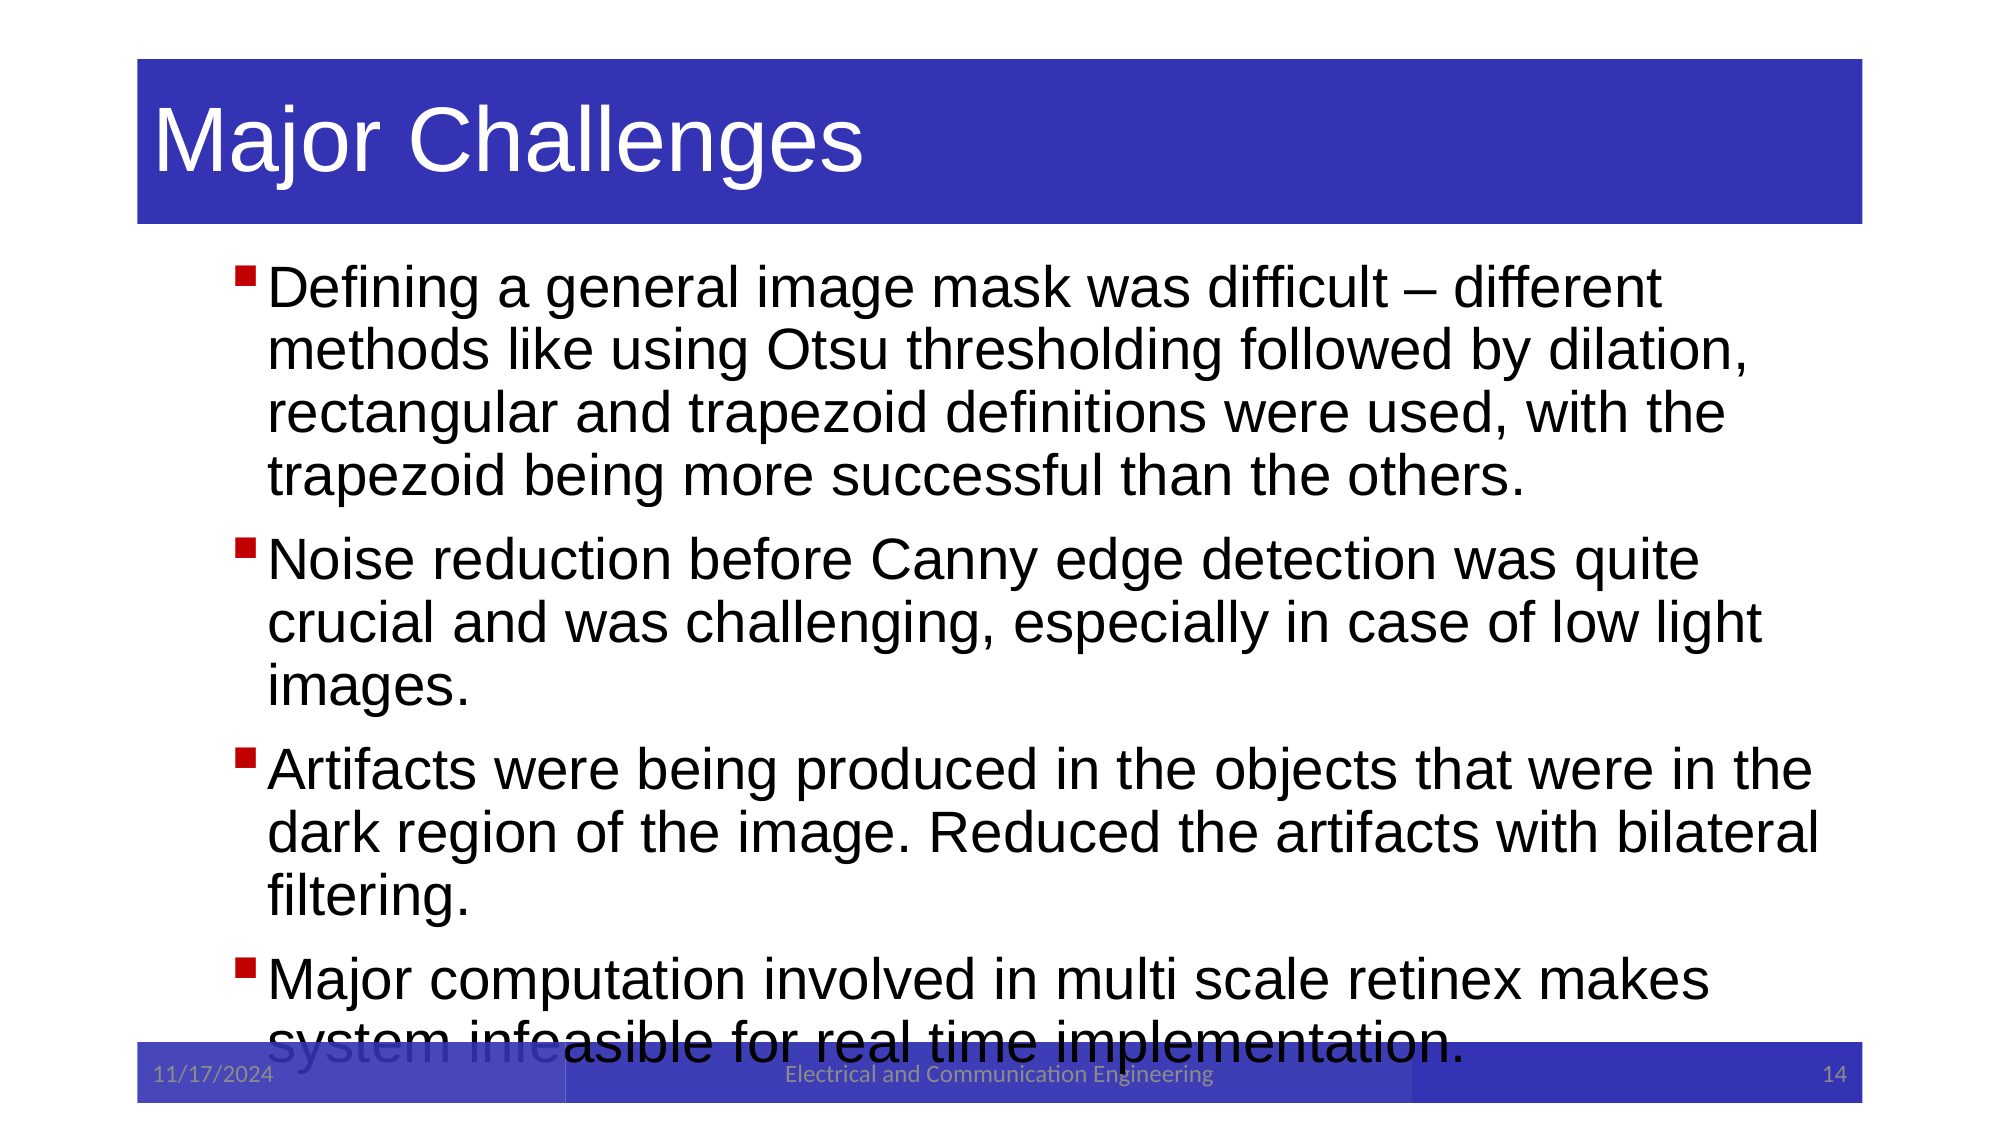

# Major Challenges
Defining a general image mask was difficult – different methods like using Otsu thresholding followed by dilation, rectangular and trapezoid definitions were used, with the trapezoid being more successful than the others.
Noise reduction before Canny edge detection was quite crucial and was challenging, especially in case of low light images.
Artifacts were being produced in the objects that were in the dark region of the image. Reduced the artifacts with bilateral filtering.
Major computation involved in multi scale retinex makes system infeasible for real time implementation.
11/17/2024
Electrical and Communication Engineering
14